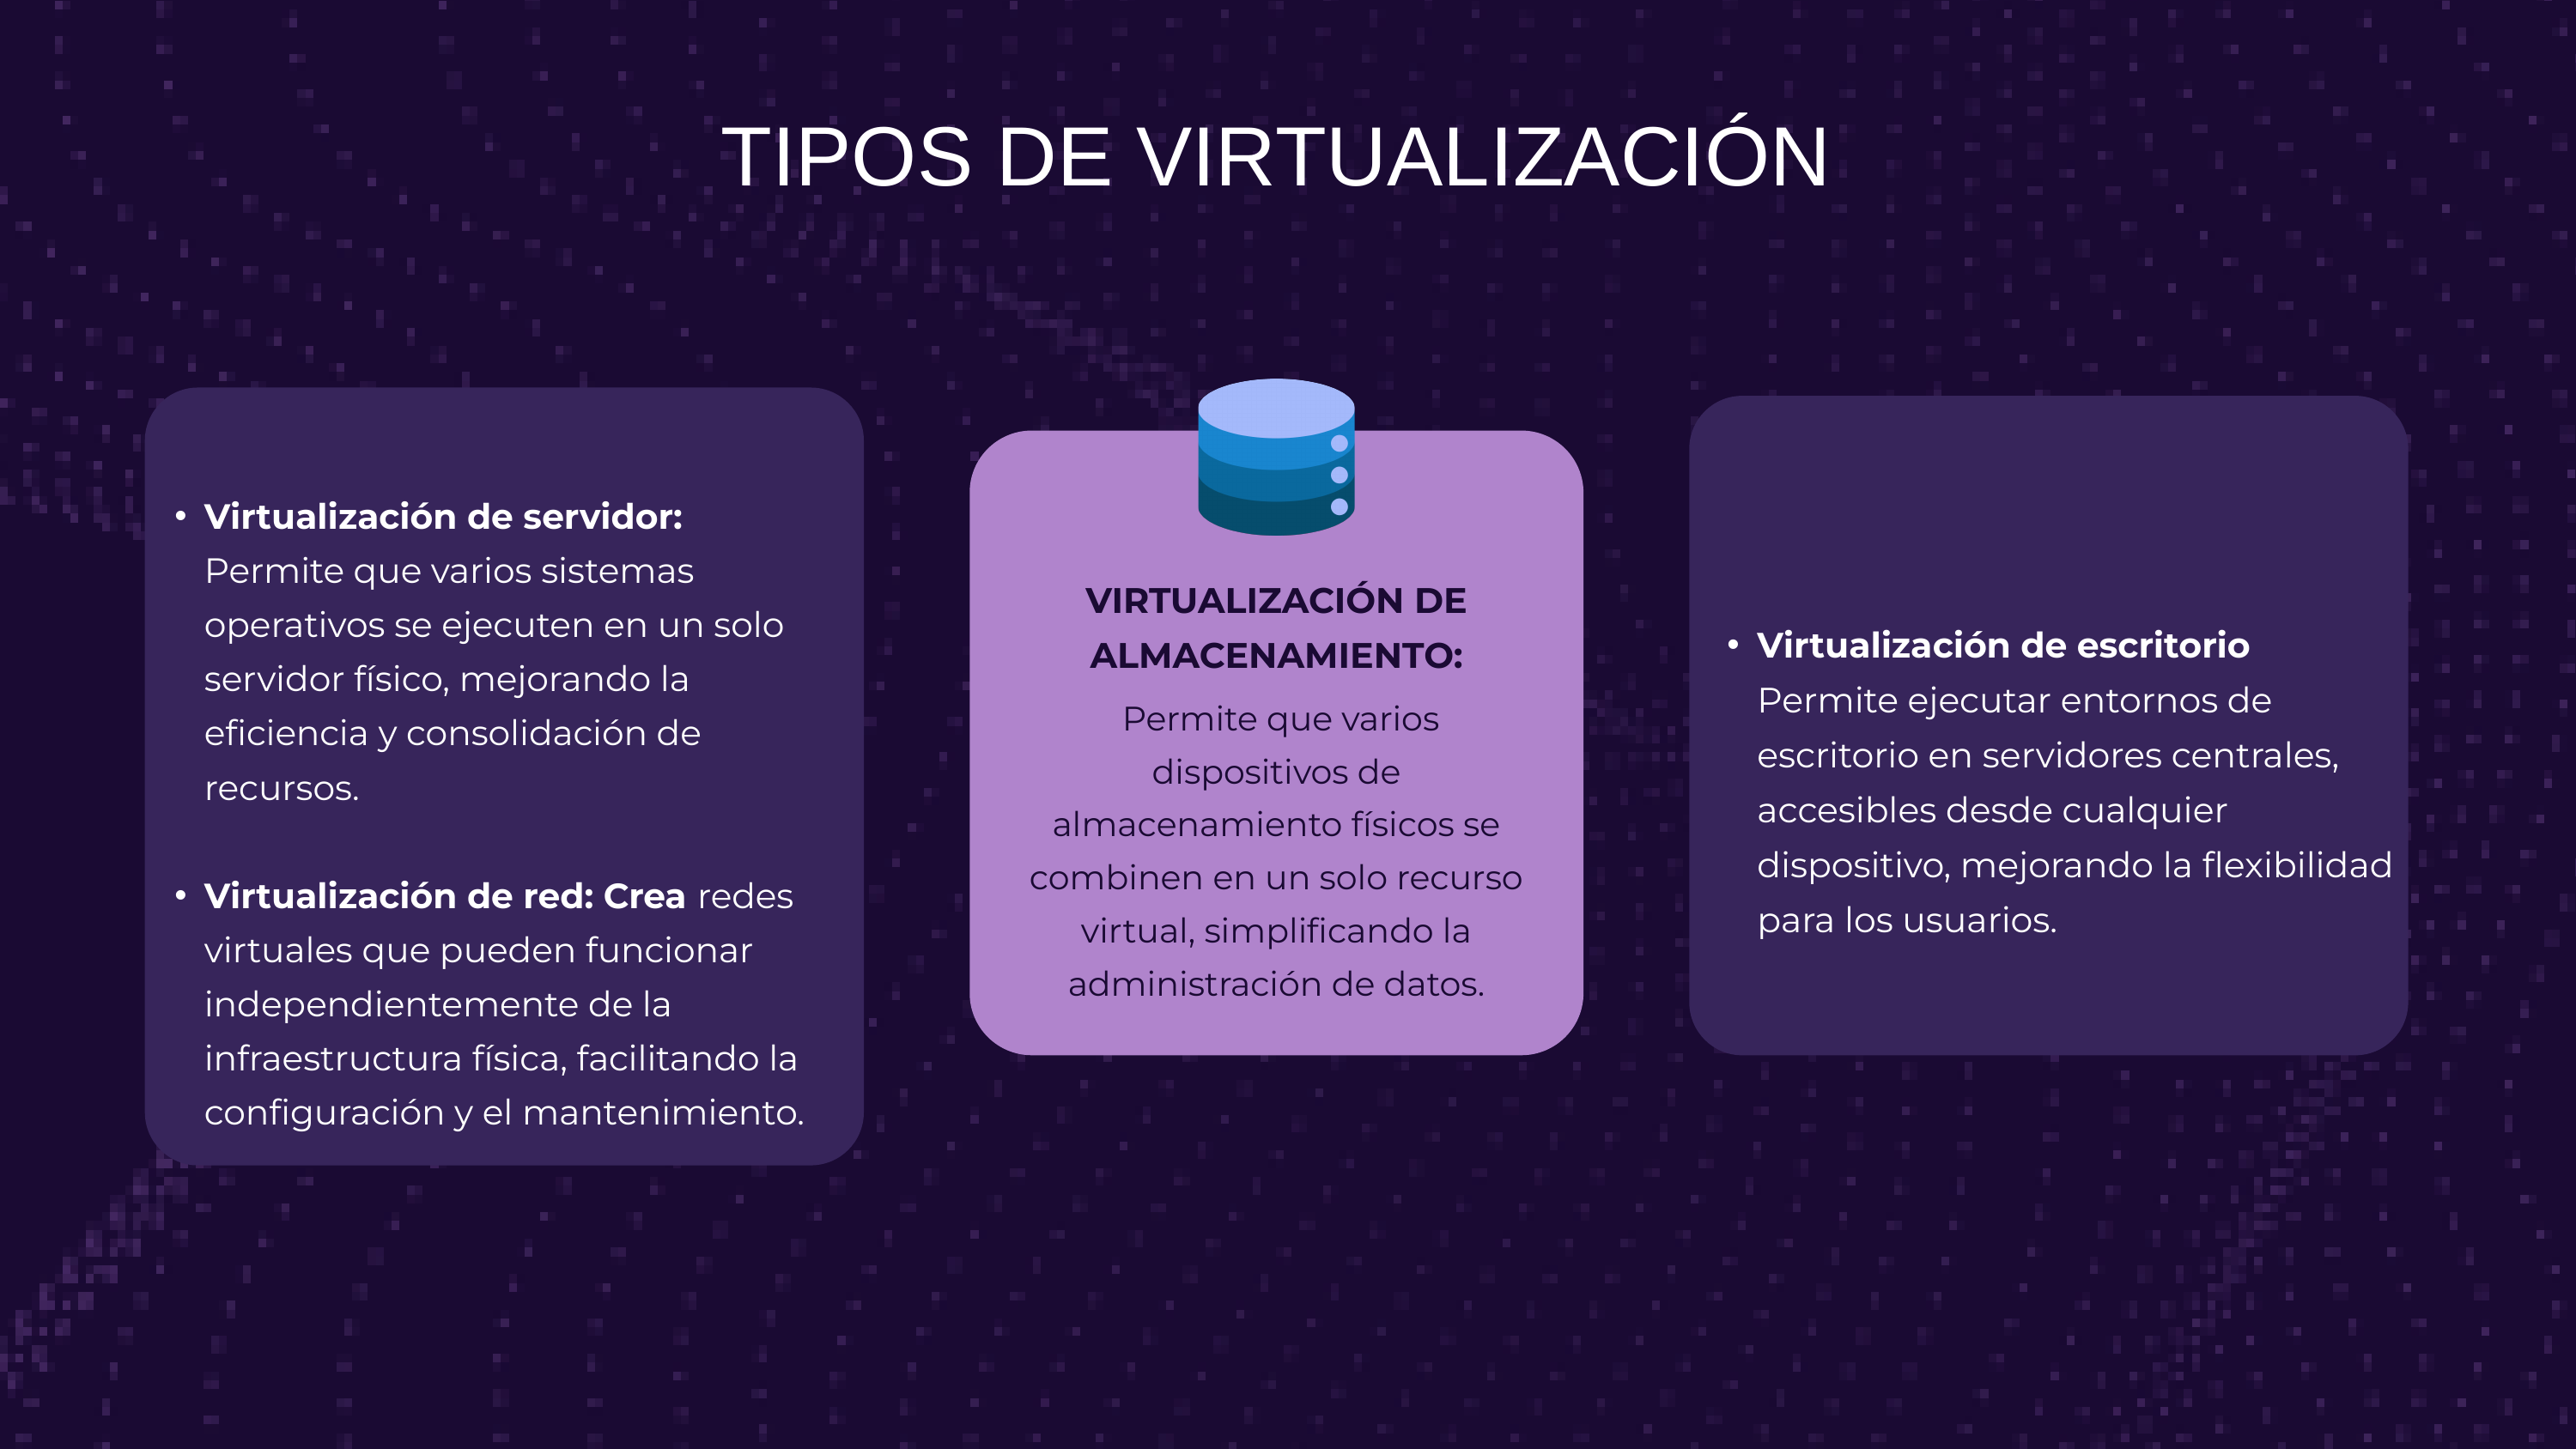

TIPOS DE VIRTUALIZACIÓN

Virtualización de servidor: Permite que varios sistemas operativos se ejecuten en un solo servidor físico, mejorando la eficiencia y consolidación de recursos.

Virtualización de red: Crea redes virtuales que pueden funcionar independientemente de la infraestructura física, facilitando la configuración y el mantenimiento.

VIRTUALIZACIÓN DE ALMACENAMIENTO:
Virtualización de escritorio Permite ejecutar entornos de escritorio en servidores centrales, accesibles desde cualquier dispositivo, mejorando la flexibilidad para los usuarios.
 Permite que varios dispositivos de almacenamiento físicos se combinen en un solo recurso virtual, simplificando la administración de datos.